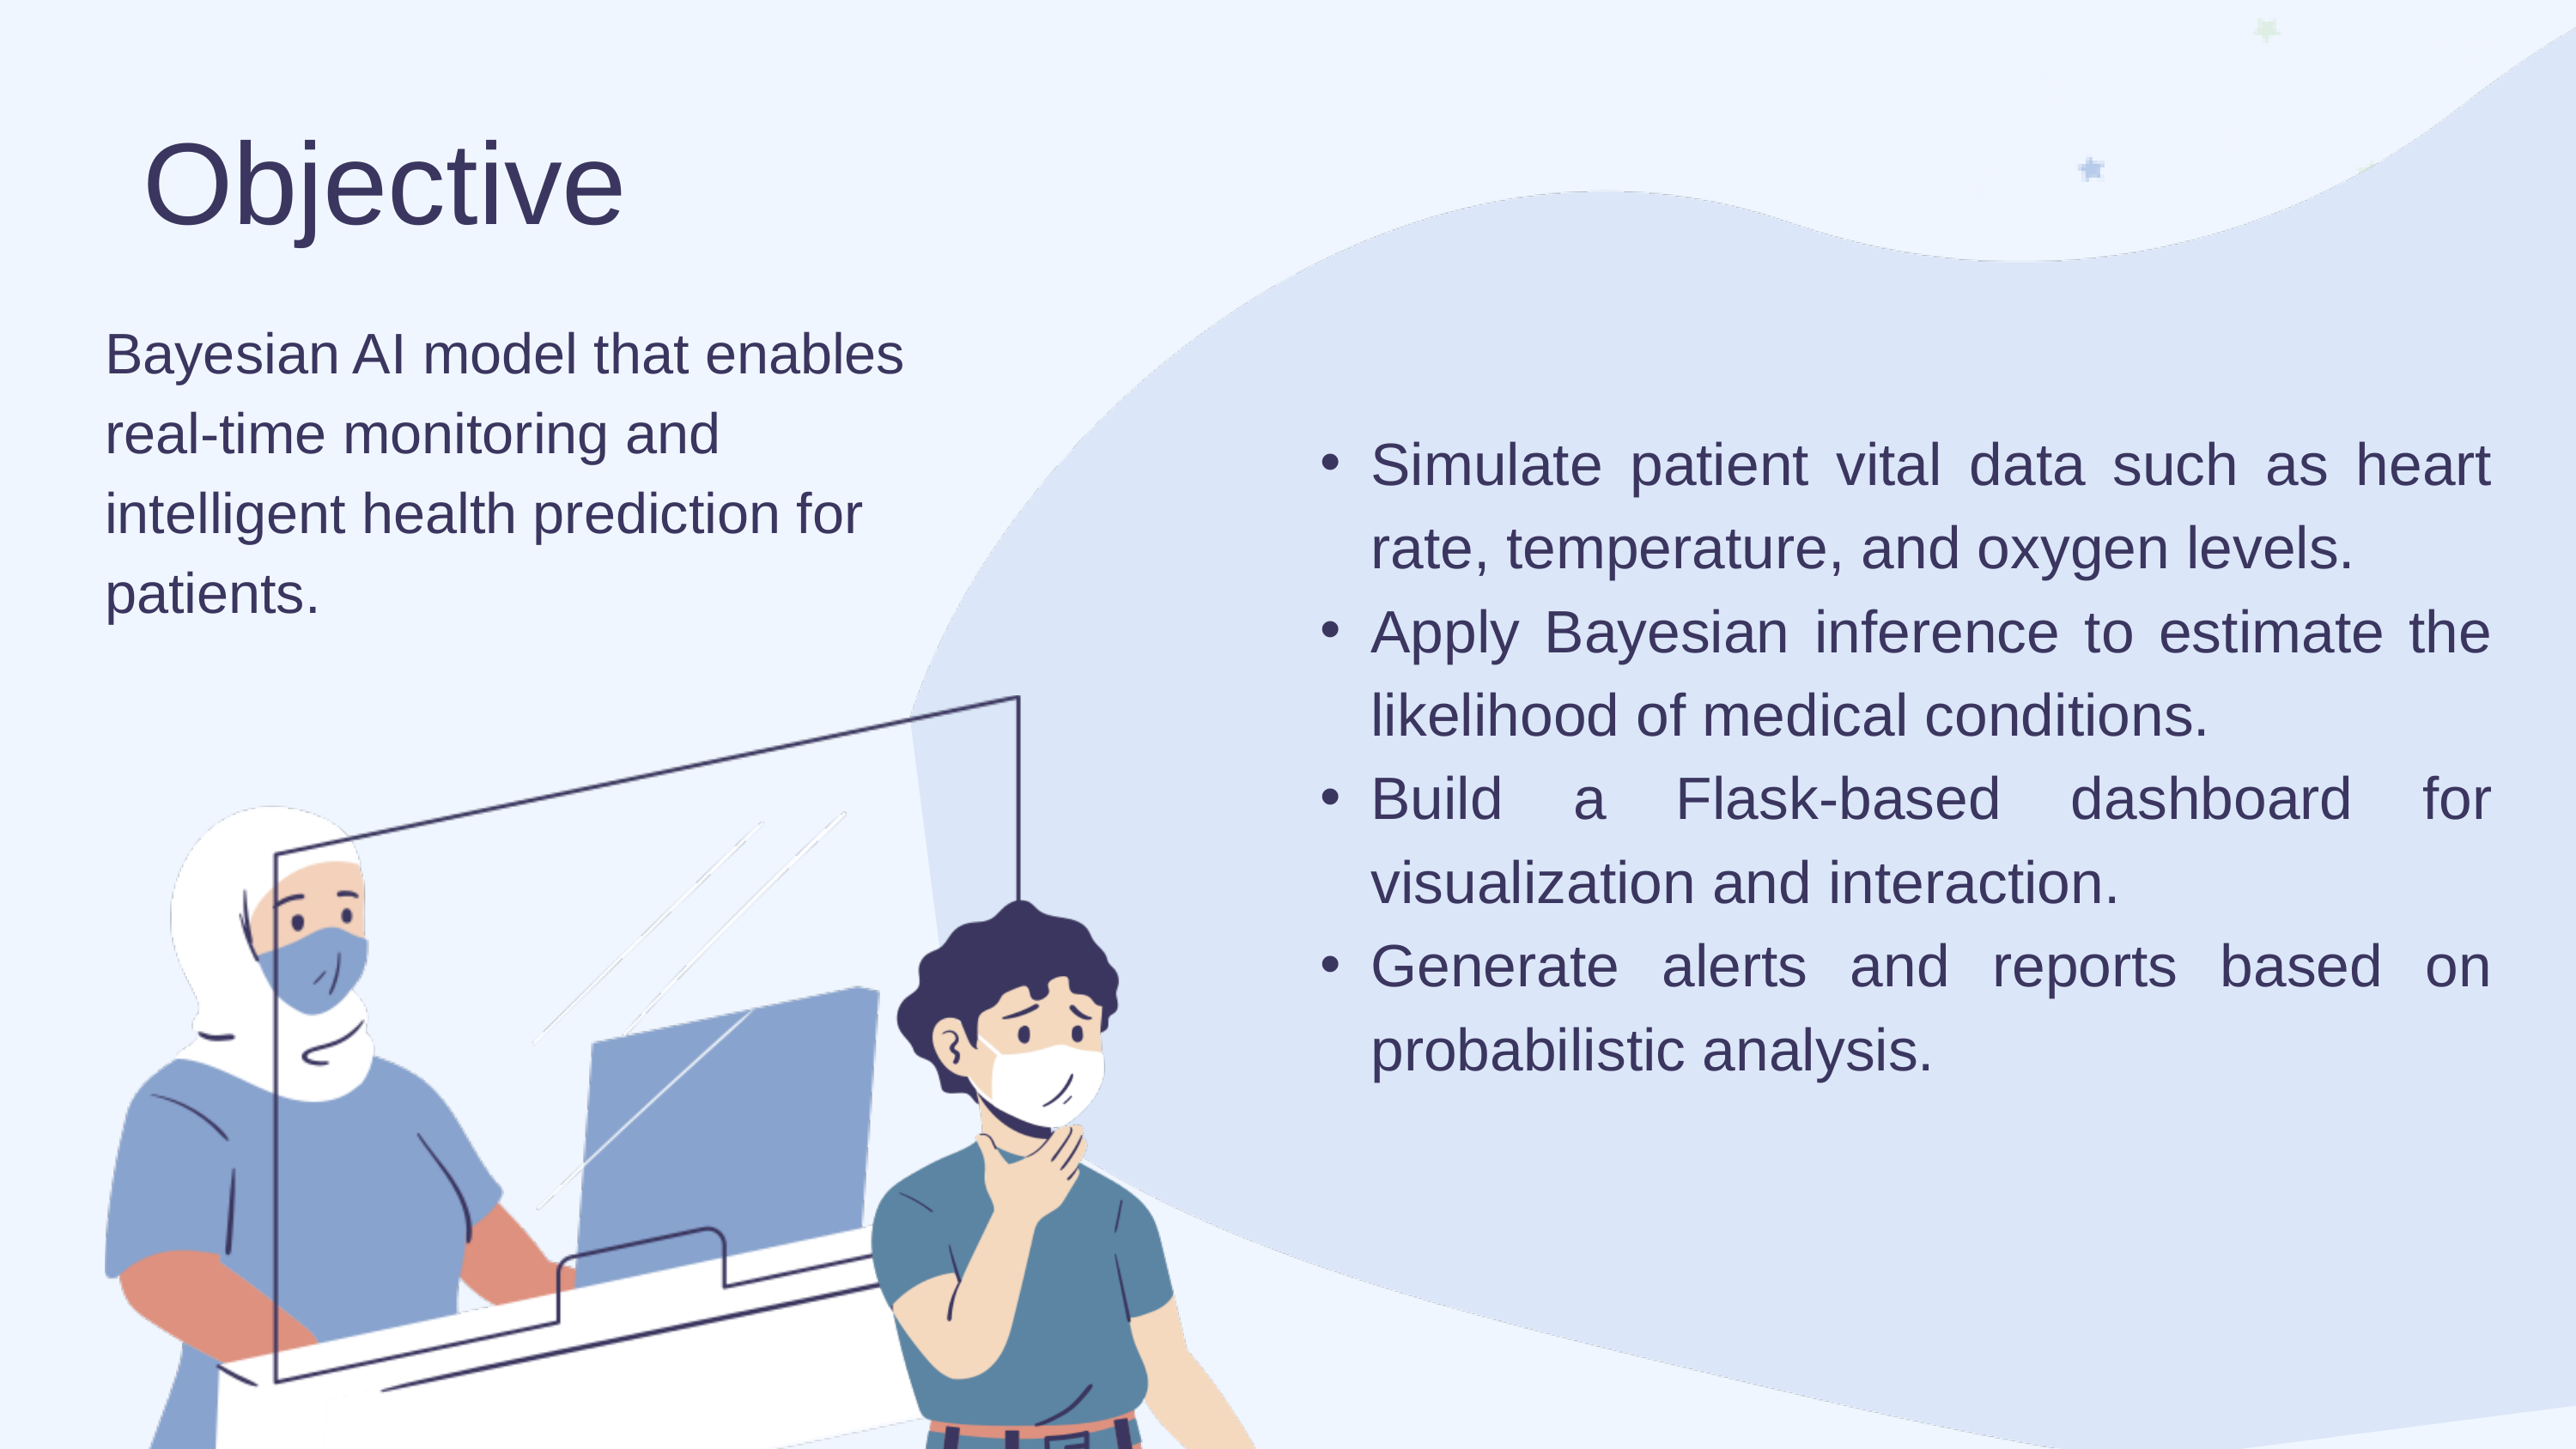

Objective
Bayesian AI model that enables real-time monitoring and intelligent health prediction for patients.
Simulate patient vital data such as heart rate, temperature, and oxygen levels.
Apply Bayesian inference to estimate the likelihood of medical conditions.
Build a Flask-based dashboard for visualization and interaction.
Generate alerts and reports based on probabilistic analysis.